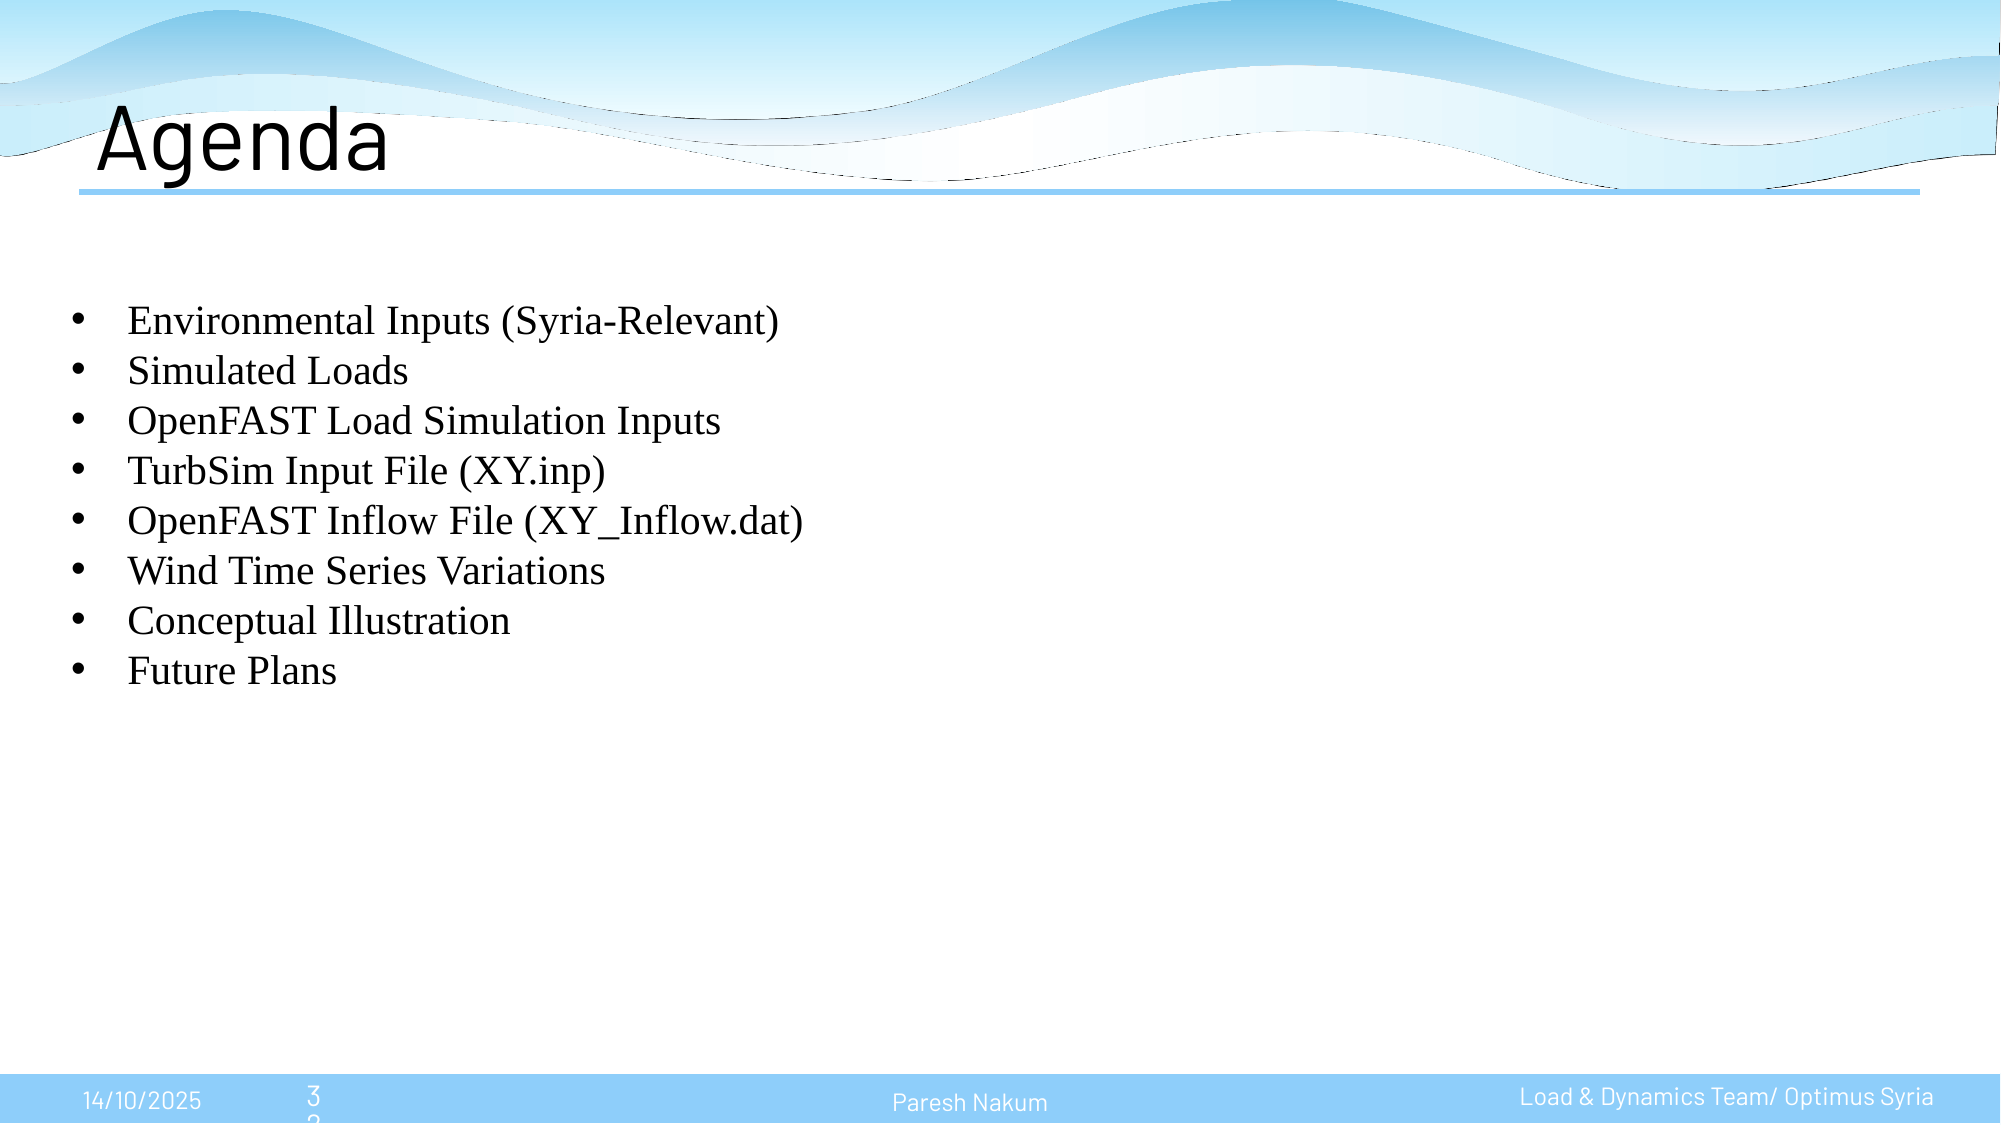

# Agenda

Environmental Inputs (Syria-Relevant)
Simulated Loads
OpenFAST Load Simulation Inputs
TurbSim Input File (XY.inp)
OpenFAST Inflow File (XY_Inflow.dat)
Wind Time Series Variations
Conceptual Illustration
Future Plans
32

Load & Dynamics Team/ Optimus Syria
14/10/2025
Paresh Nakum